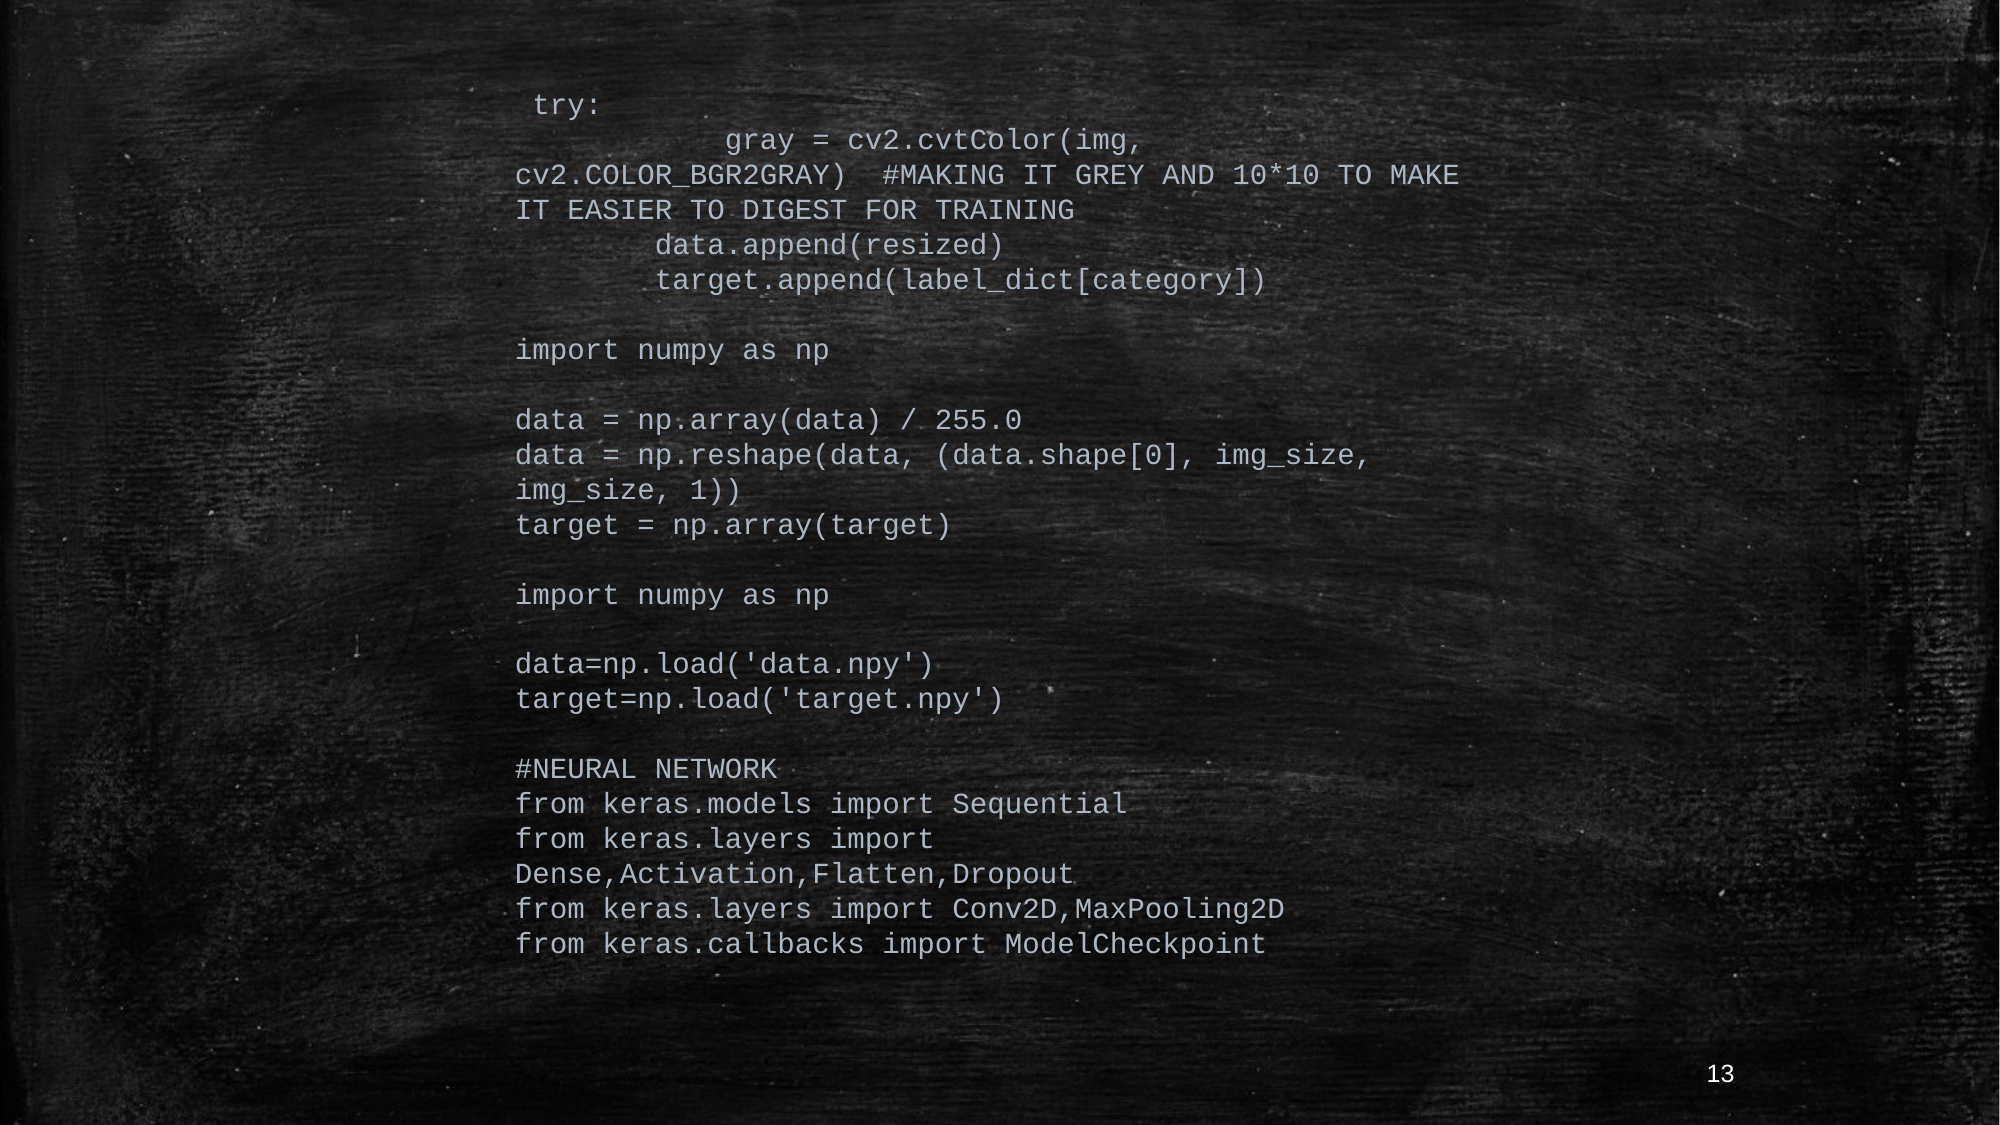

try:
            gray = cv2.cvtColor(img, cv2.COLOR_BGR2GRAY)  #MAKING IT GREY AND 10*10 TO MAKE IT EASIER TO DIGEST FOR TRAINING
        data.append(resized)
        target.append(label_dict[category])
import numpy as np
data = np.array(data) / 255.0
data = np.reshape(data, (data.shape[0], img_size, img_size, 1))
target = np.array(target)
import numpy as np
data=np.load('data.npy')
target=np.load('target.npy')
#NEURAL NETWORK
from keras.models import Sequential
from keras.layers import Dense,Activation,Flatten,Dropout
from keras.layers import Conv2D,MaxPooling2D
from keras.callbacks import ModelCheckpoint
13